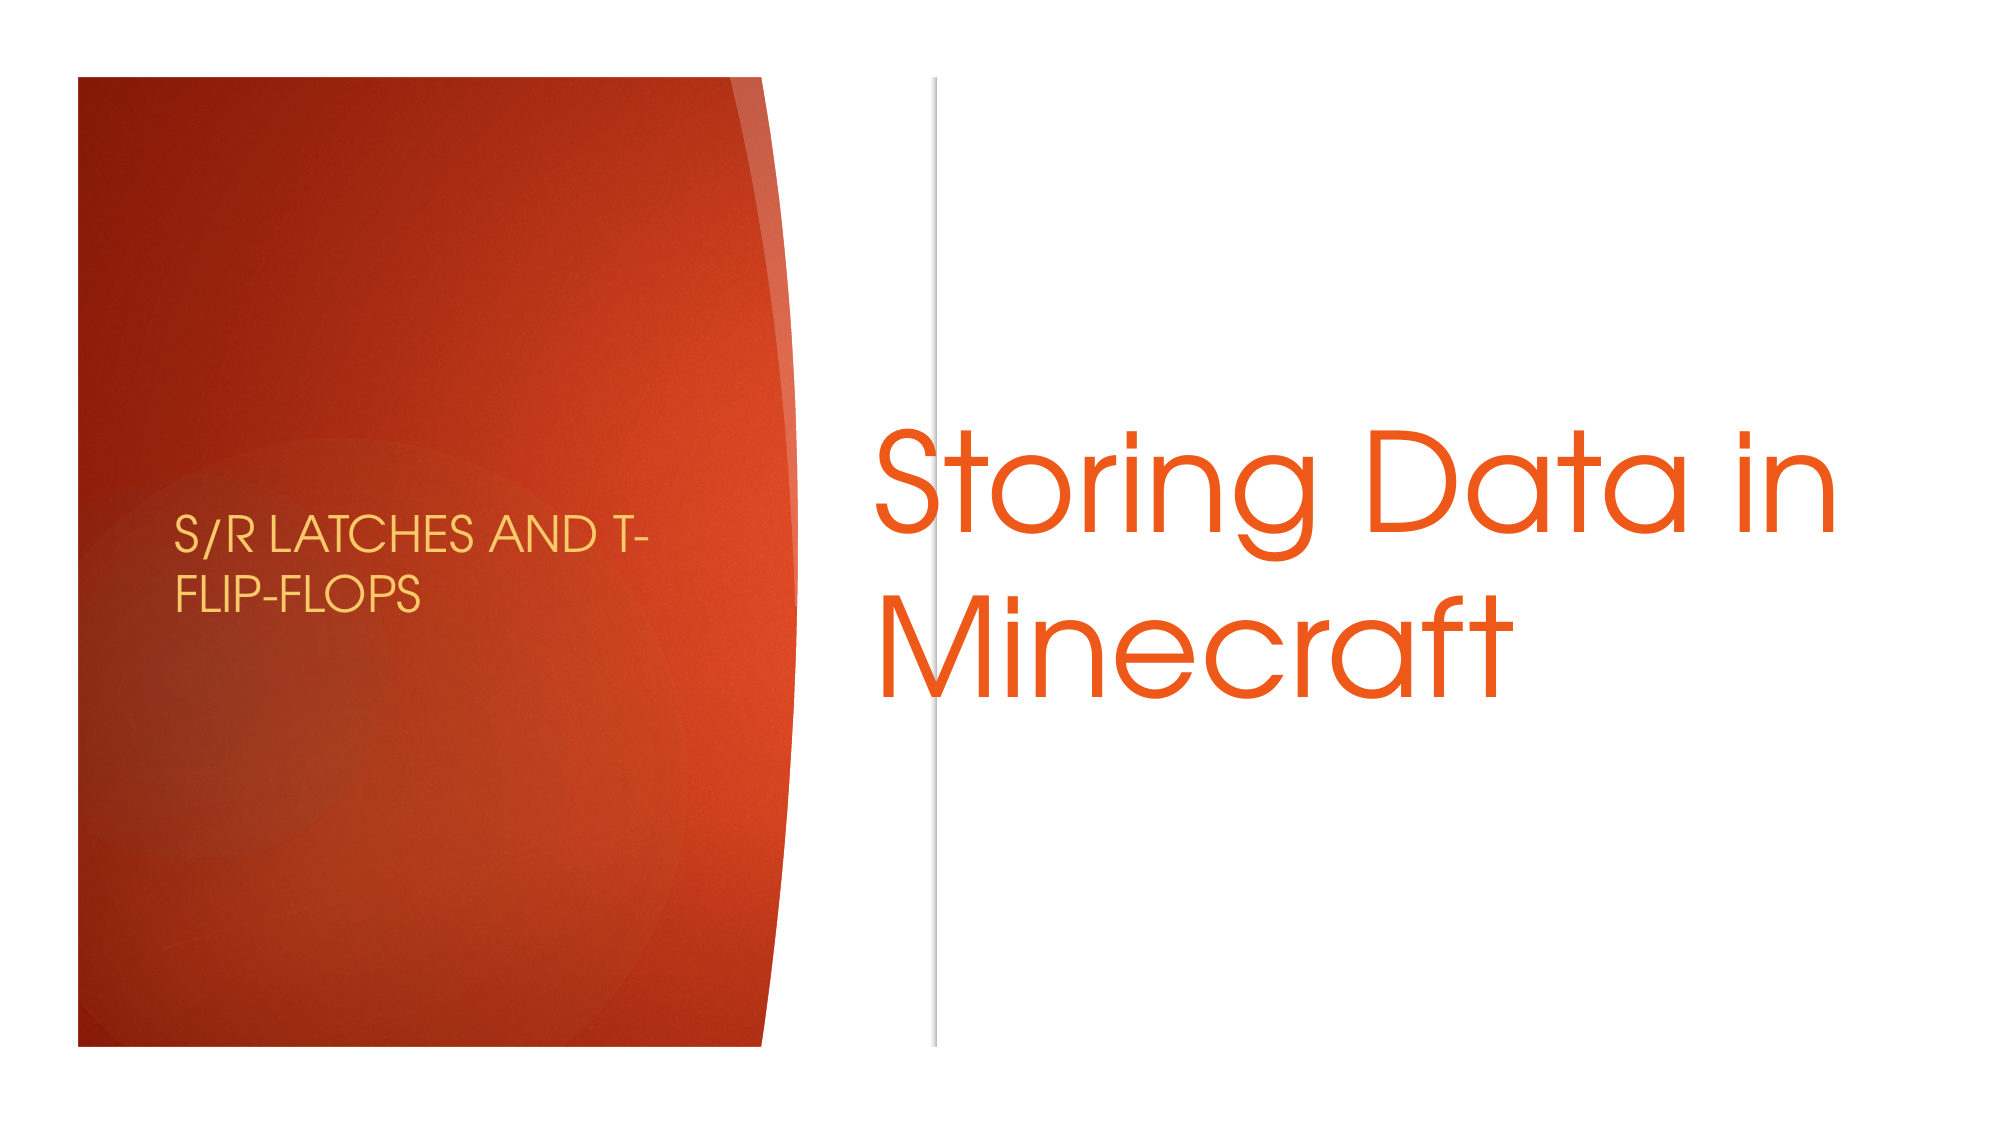

# Storing Data in Minecraft
S/R Latches and T-Flip-Flops